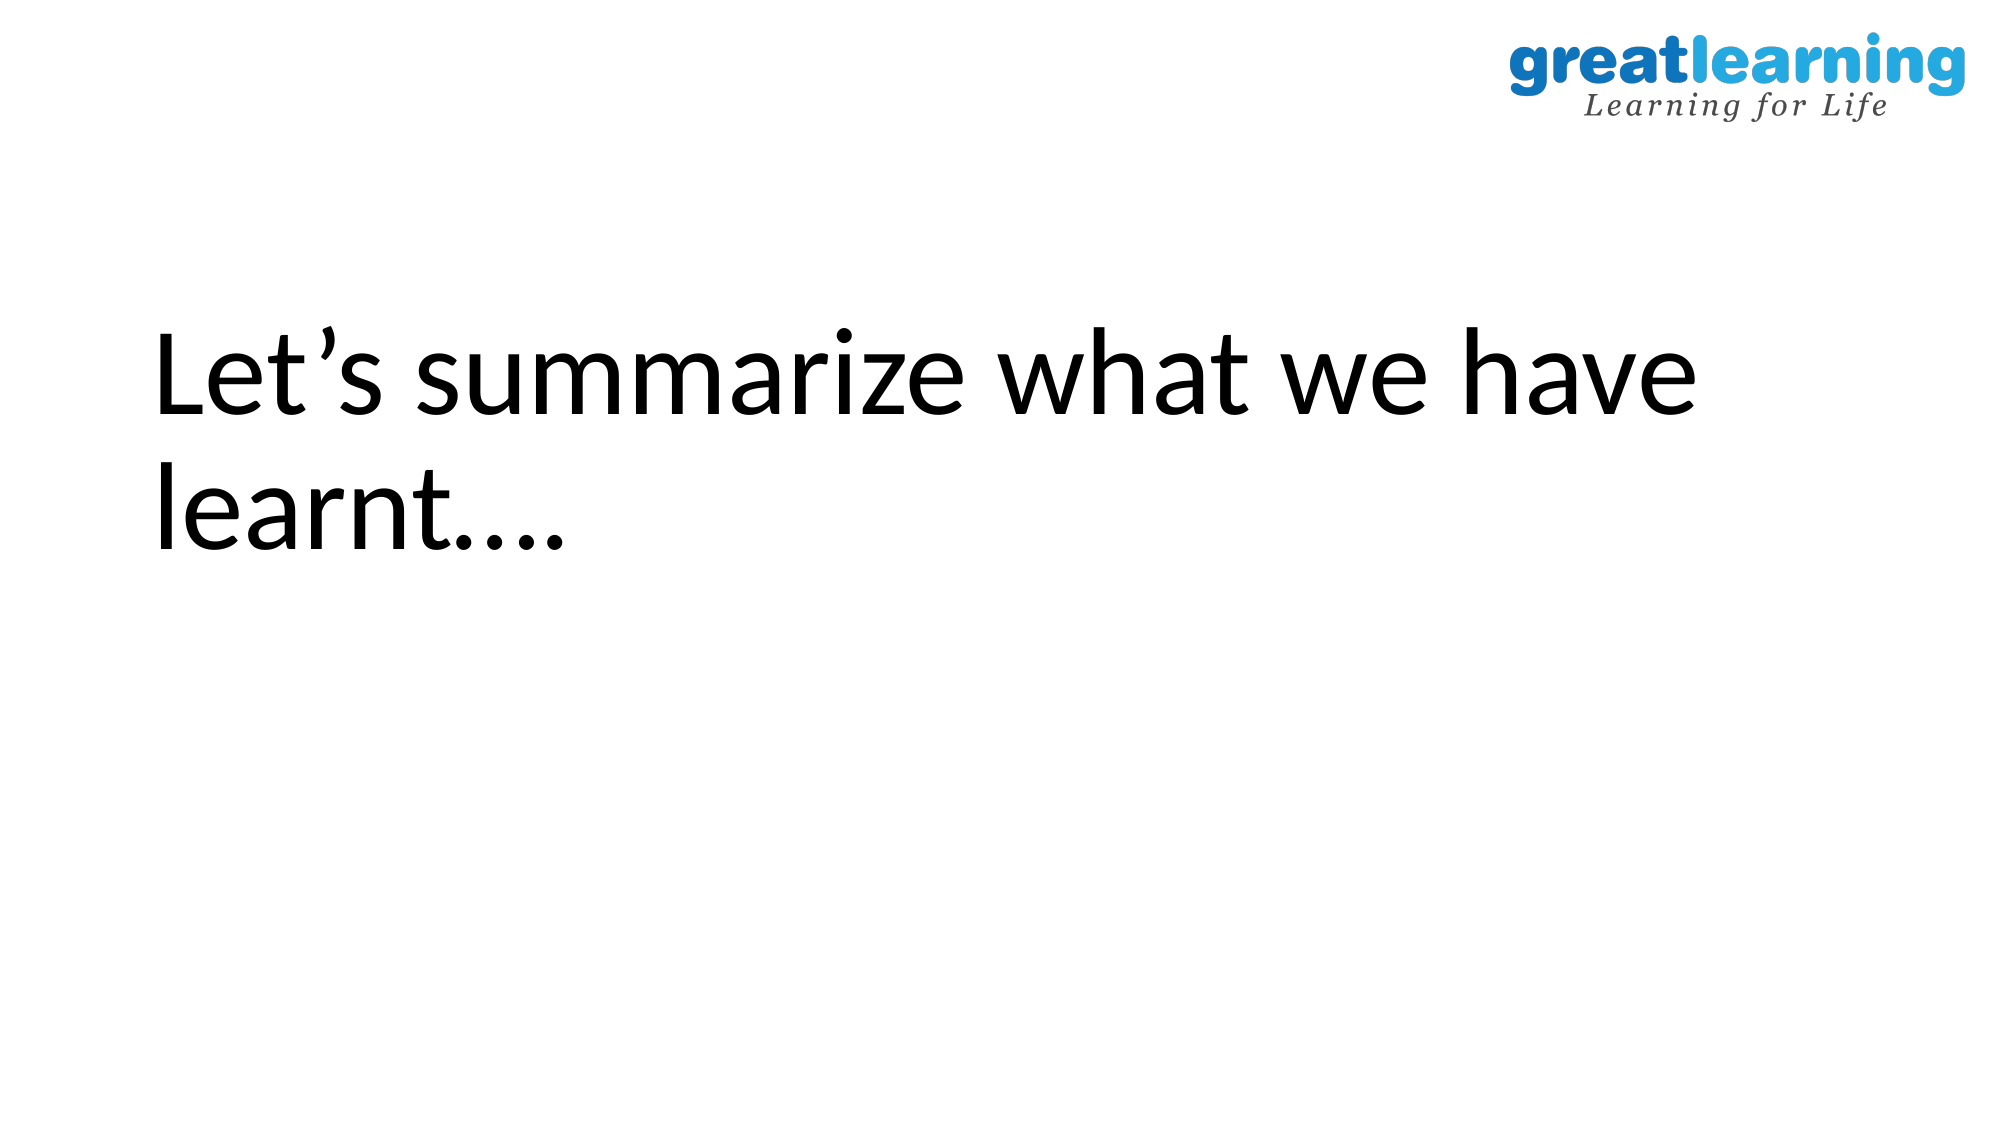

#
Let’s summarize what we have learnt….